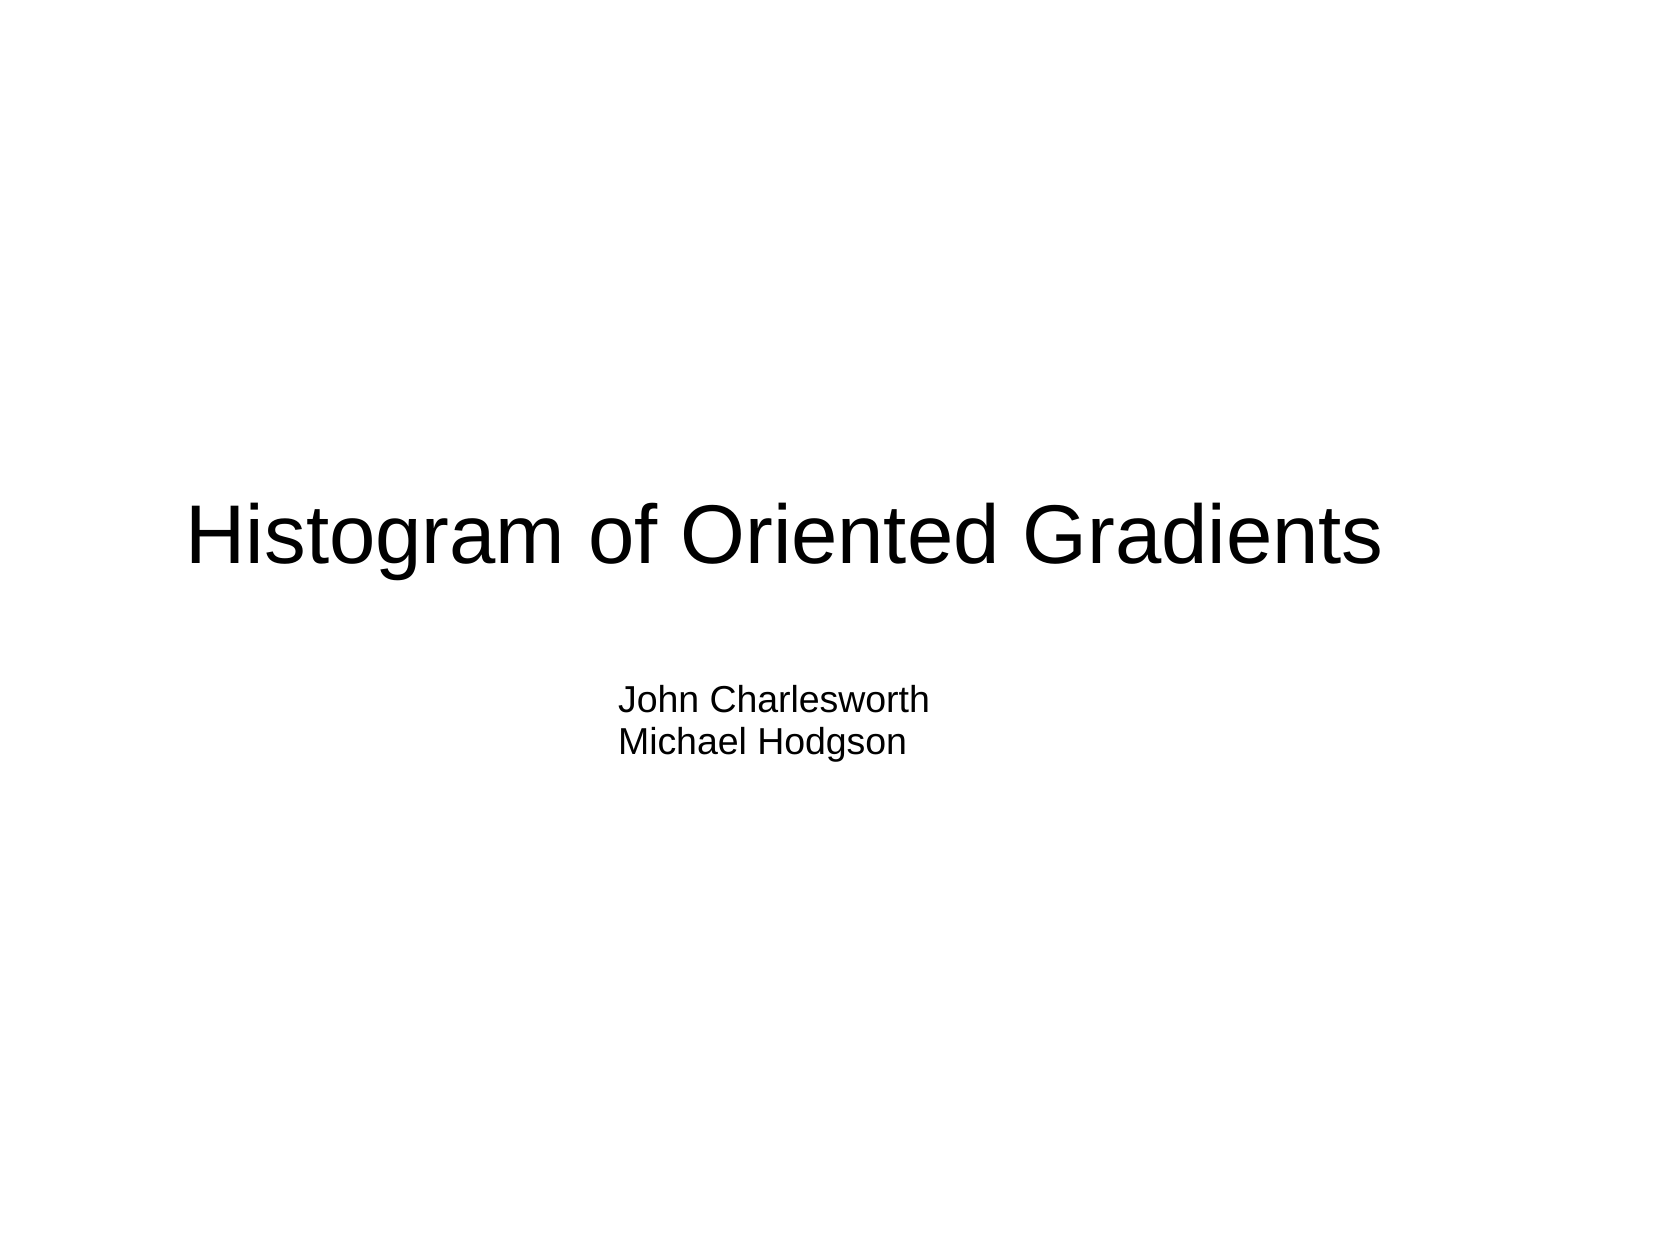

Histogram of Oriented Gradients
John Charlesworth
Michael Hodgson